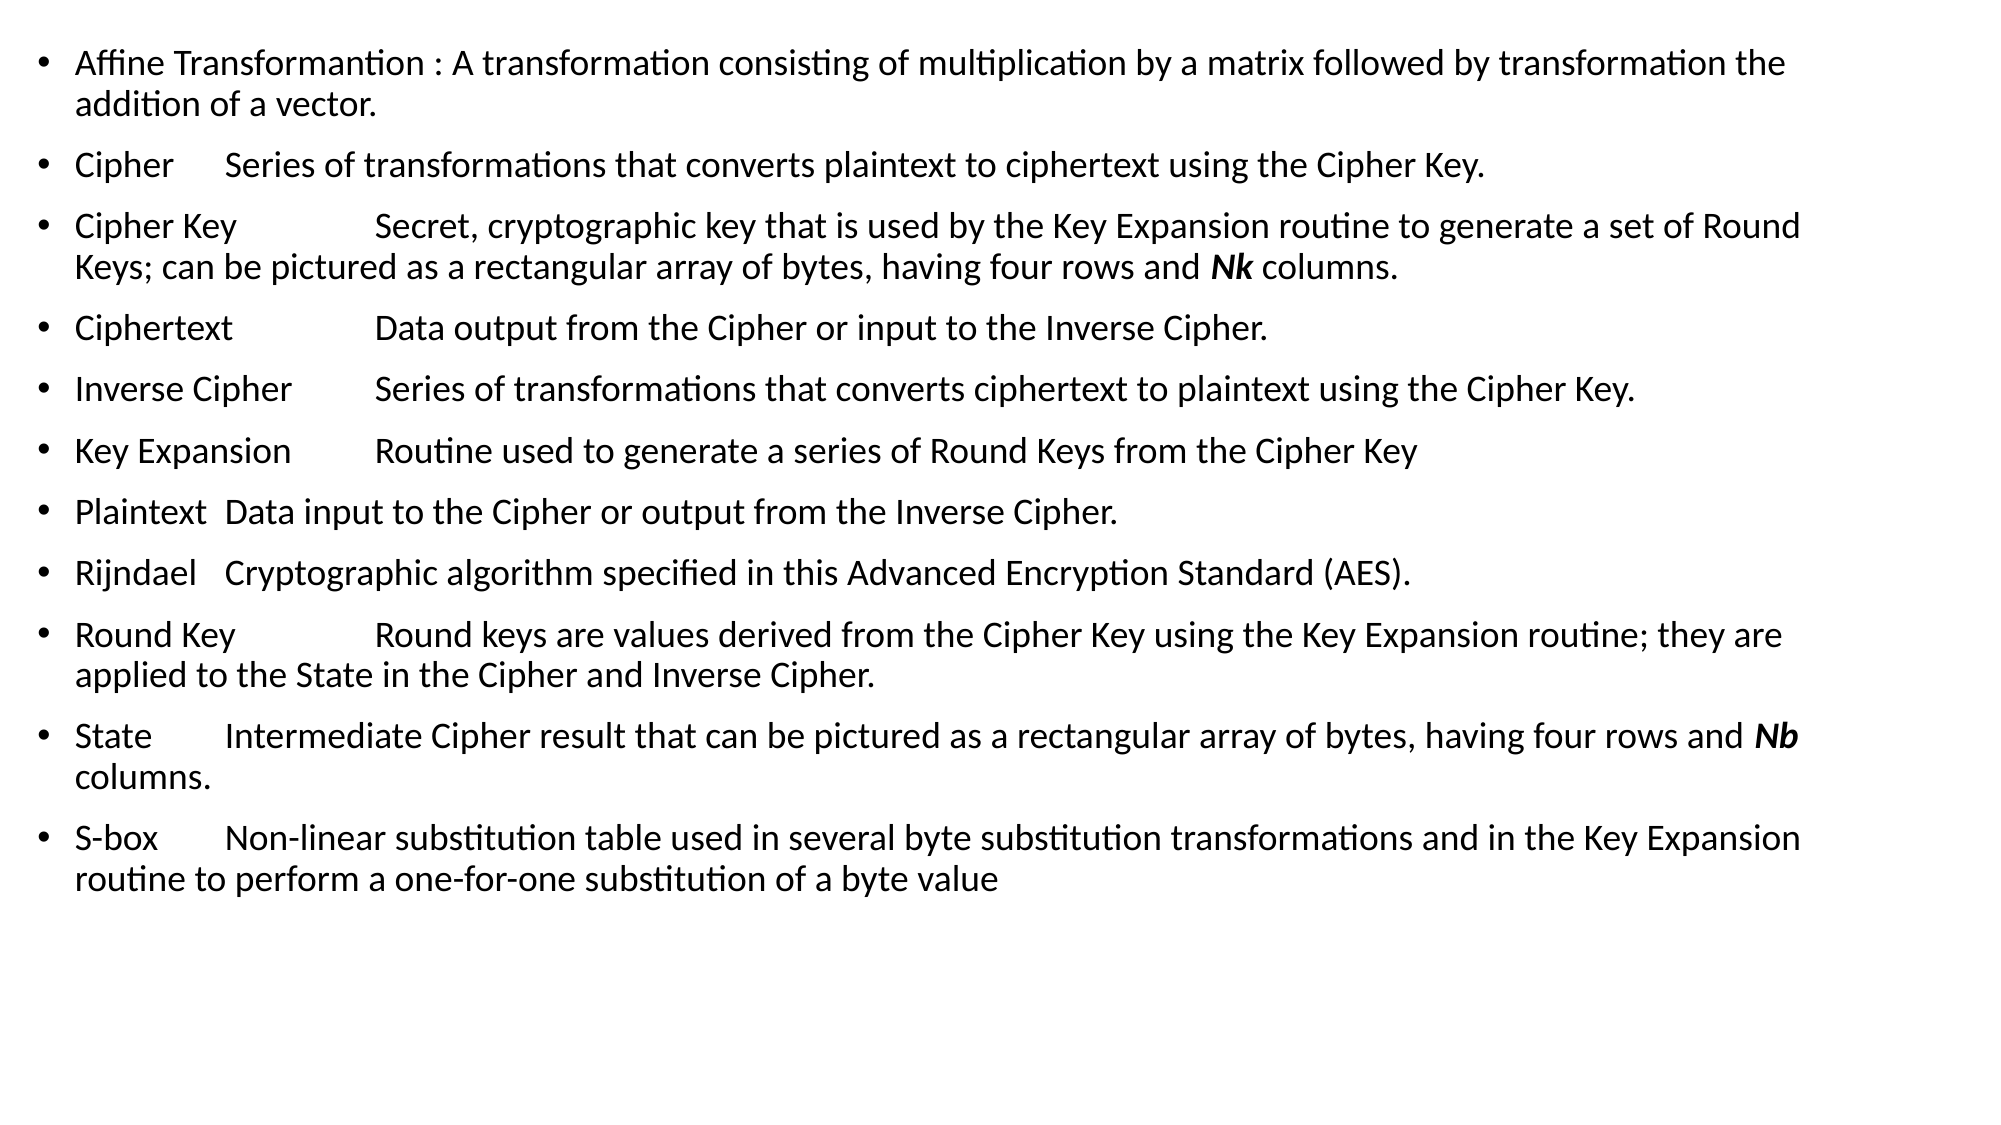

Affine Transformantion : A transformation consisting of multiplication by a matrix followed by transformation the addition of a vector.
Cipher 	Series of transformations that converts plaintext to ciphertext using the Cipher Key.
Cipher Key 	Secret, cryptographic key that is used by the Key Expansion routine to generate a set of Round Keys; can be pictured as a rectangular array of bytes, having four rows and Nk columns.
Ciphertext 	Data output from the Cipher or input to the Inverse Cipher.
Inverse Cipher 	Series of transformations that converts ciphertext to plaintext using the Cipher Key.
Key Expansion 	Routine used to generate a series of Round Keys from the Cipher Key
Plaintext 	Data input to the Cipher or output from the Inverse Cipher.
Rijndael 	Cryptographic algorithm specified in this Advanced Encryption Standard (AES).
Round Key 	Round keys are values derived from the Cipher Key using the Key Expansion routine; they are applied to the State in the Cipher and Inverse Cipher.
State 	Intermediate Cipher result that can be pictured as a rectangular array of bytes, having four rows and Nb columns.
S-box 	Non-linear substitution table used in several byte substitution transformations and in the Key Expansion routine to perform a one-for-one substitution of a byte value